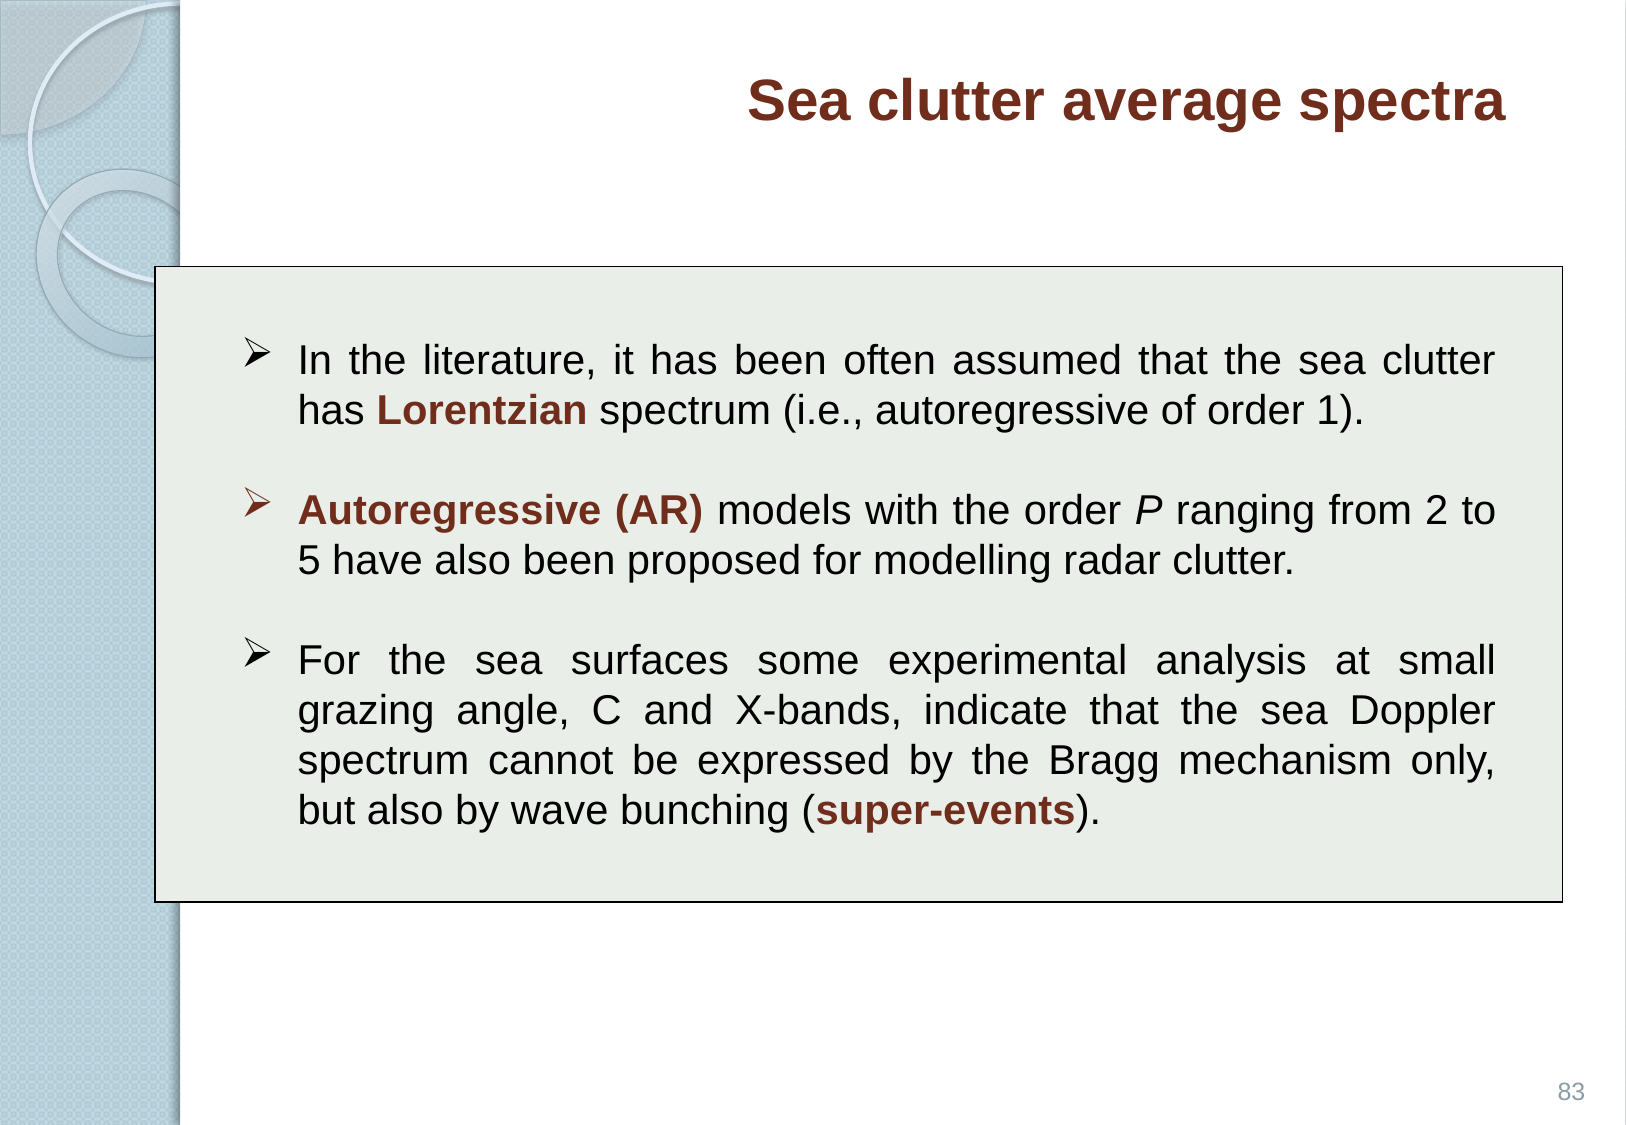

Sea clutter average spectra

In the literature, it has been often assumed that the sea clutter has Lorentzian spectrum (i.e., autoregressive of order 1).

Autoregressive (AR) models with the order P ranging from 2 to 5 have also been proposed for modelling radar clutter.

For the sea surfaces some experimental analysis at small grazing angle, C and X-bands, indicate that the sea Doppler spectrum cannot be expressed by the Bragg mechanism only, but also by wave bunching (super-events).
83